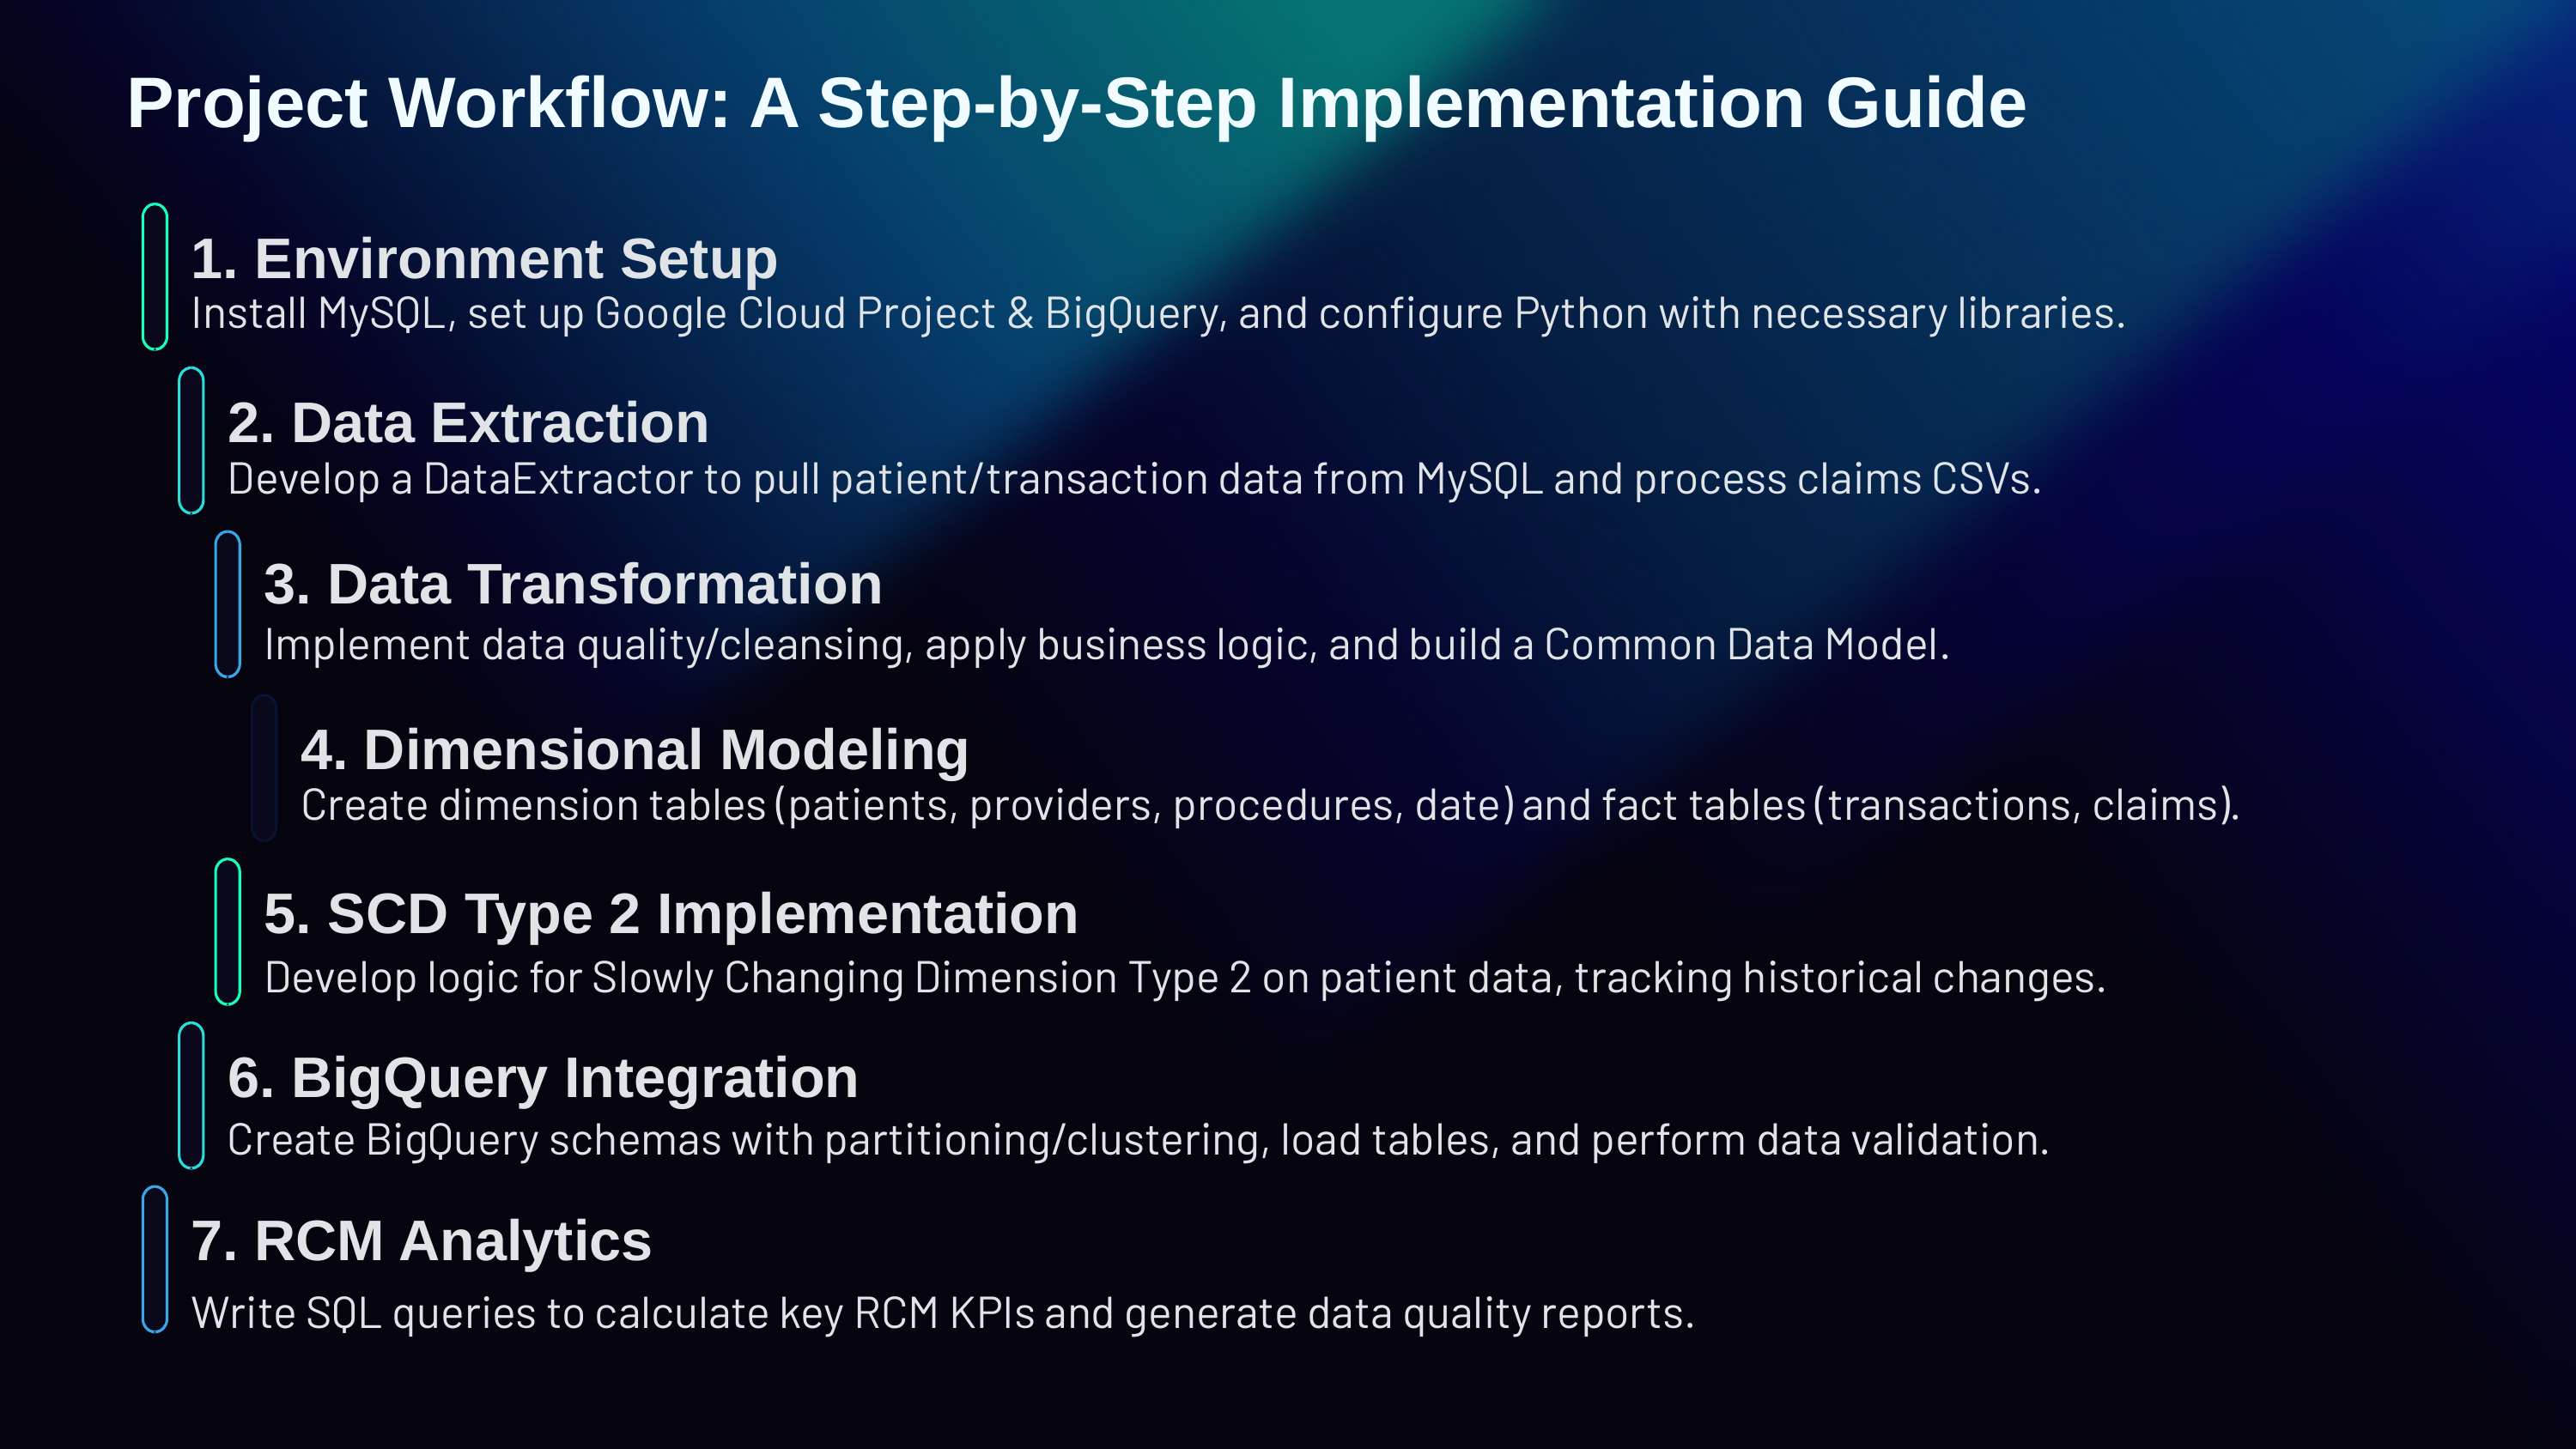

Project Workflow: A Step-by-Step Implementation Guide

1. Environment Setup
Install MySQL, set up Google Cloud Project & BigQuery, and configure Python with necessary libraries.

2. Data Extraction
Develop a DataExtractor to pull patient/transaction data from MySQL and process claims CSVs.

3. Data Transformation
Implement data quality/cleansing, apply business logic, and build a Common Data Model.

4. Dimensional Modeling
Create dimension tables (patients, providers, procedures, date) and fact tables (transactions, claims).

5. SCD Type 2 Implementation
Develop logic for Slowly Changing Dimension Type 2 on patient data, tracking historical changes.

6. BigQuery Integration
Create BigQuery schemas with partitioning/clustering, load tables, and perform data validation.

7. RCM Analytics
Write SQL queries to calculate key RCM KPIs and generate data quality reports.